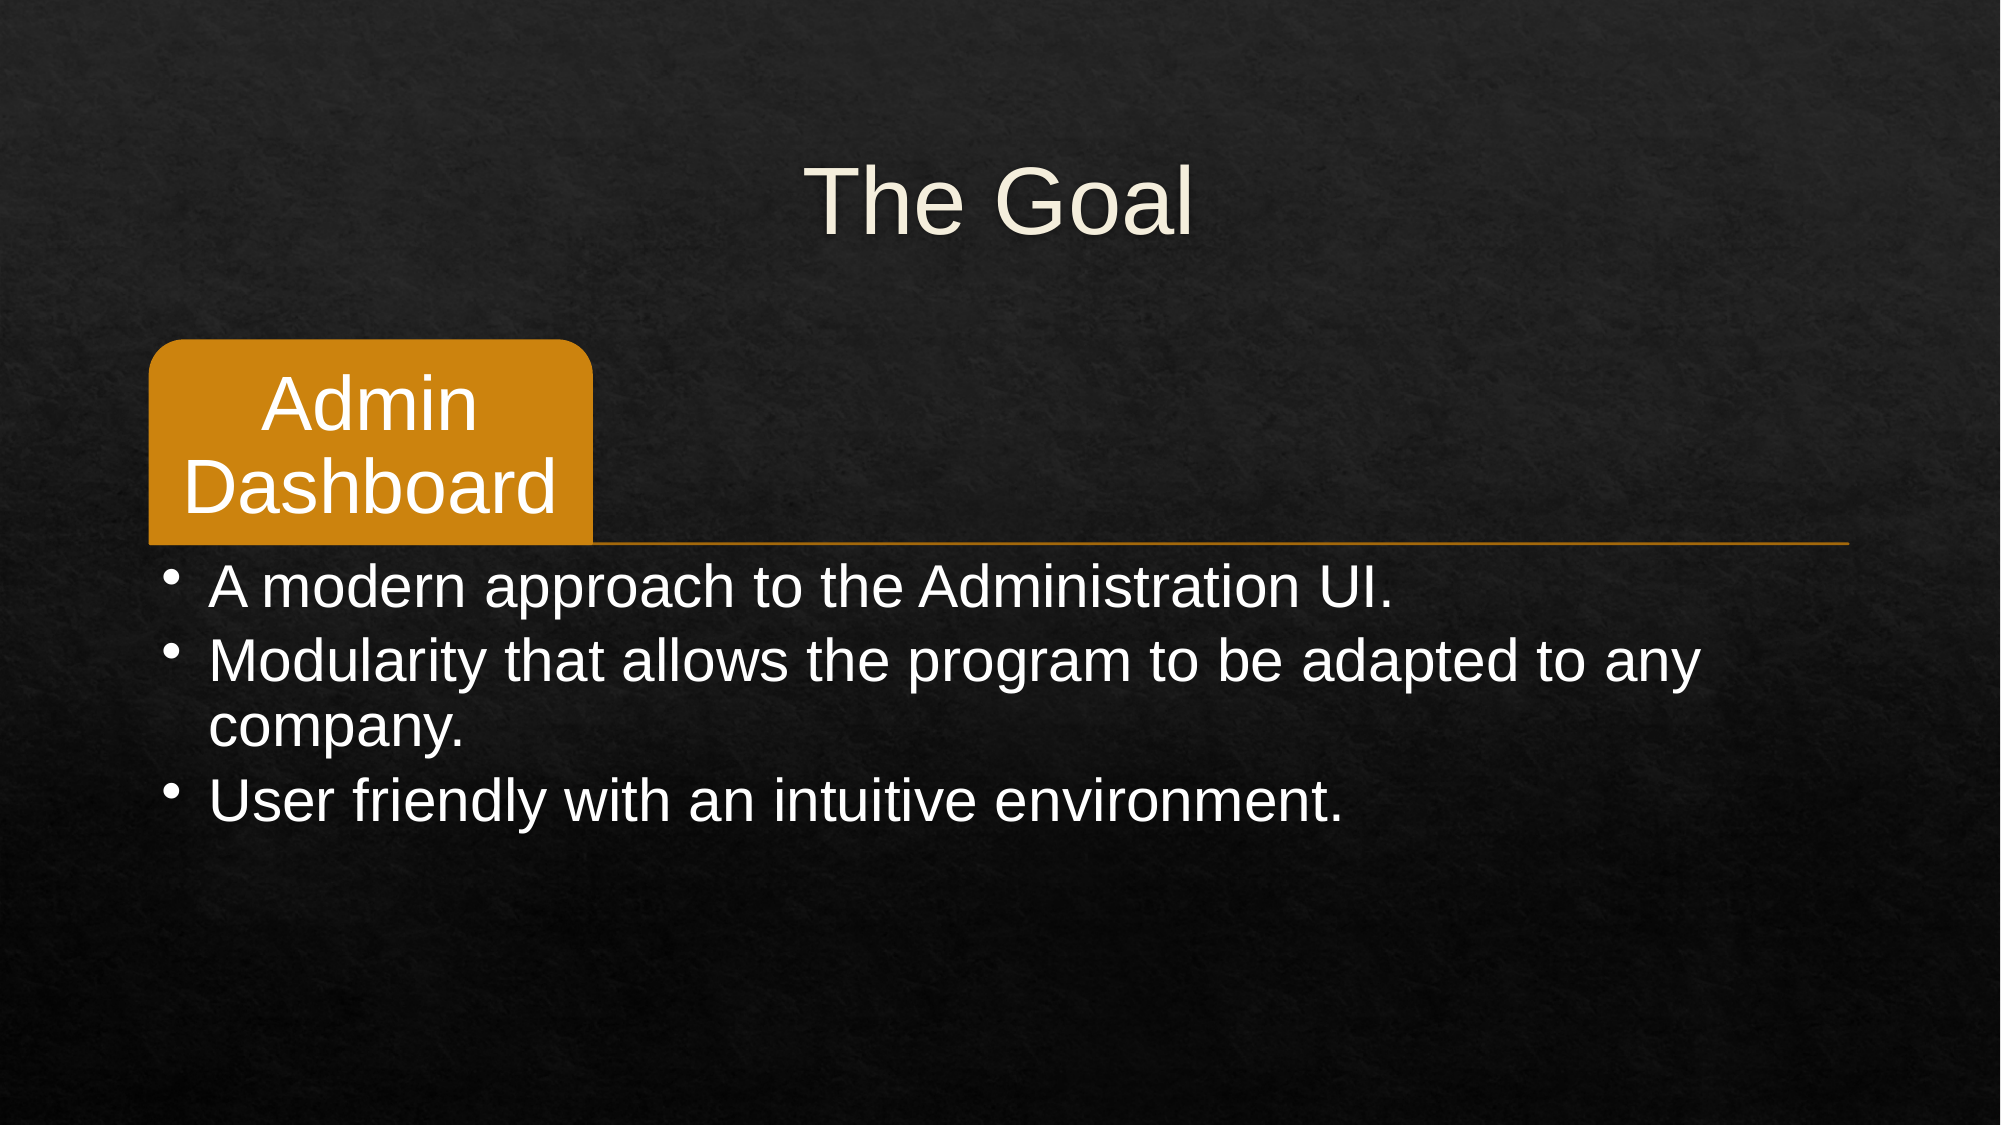

# The Goal

Admin Dashboard
A modern approach to the Administration UI.
Modularity that allows the program to be adapted to any company.
User friendly with an intuitive environment.